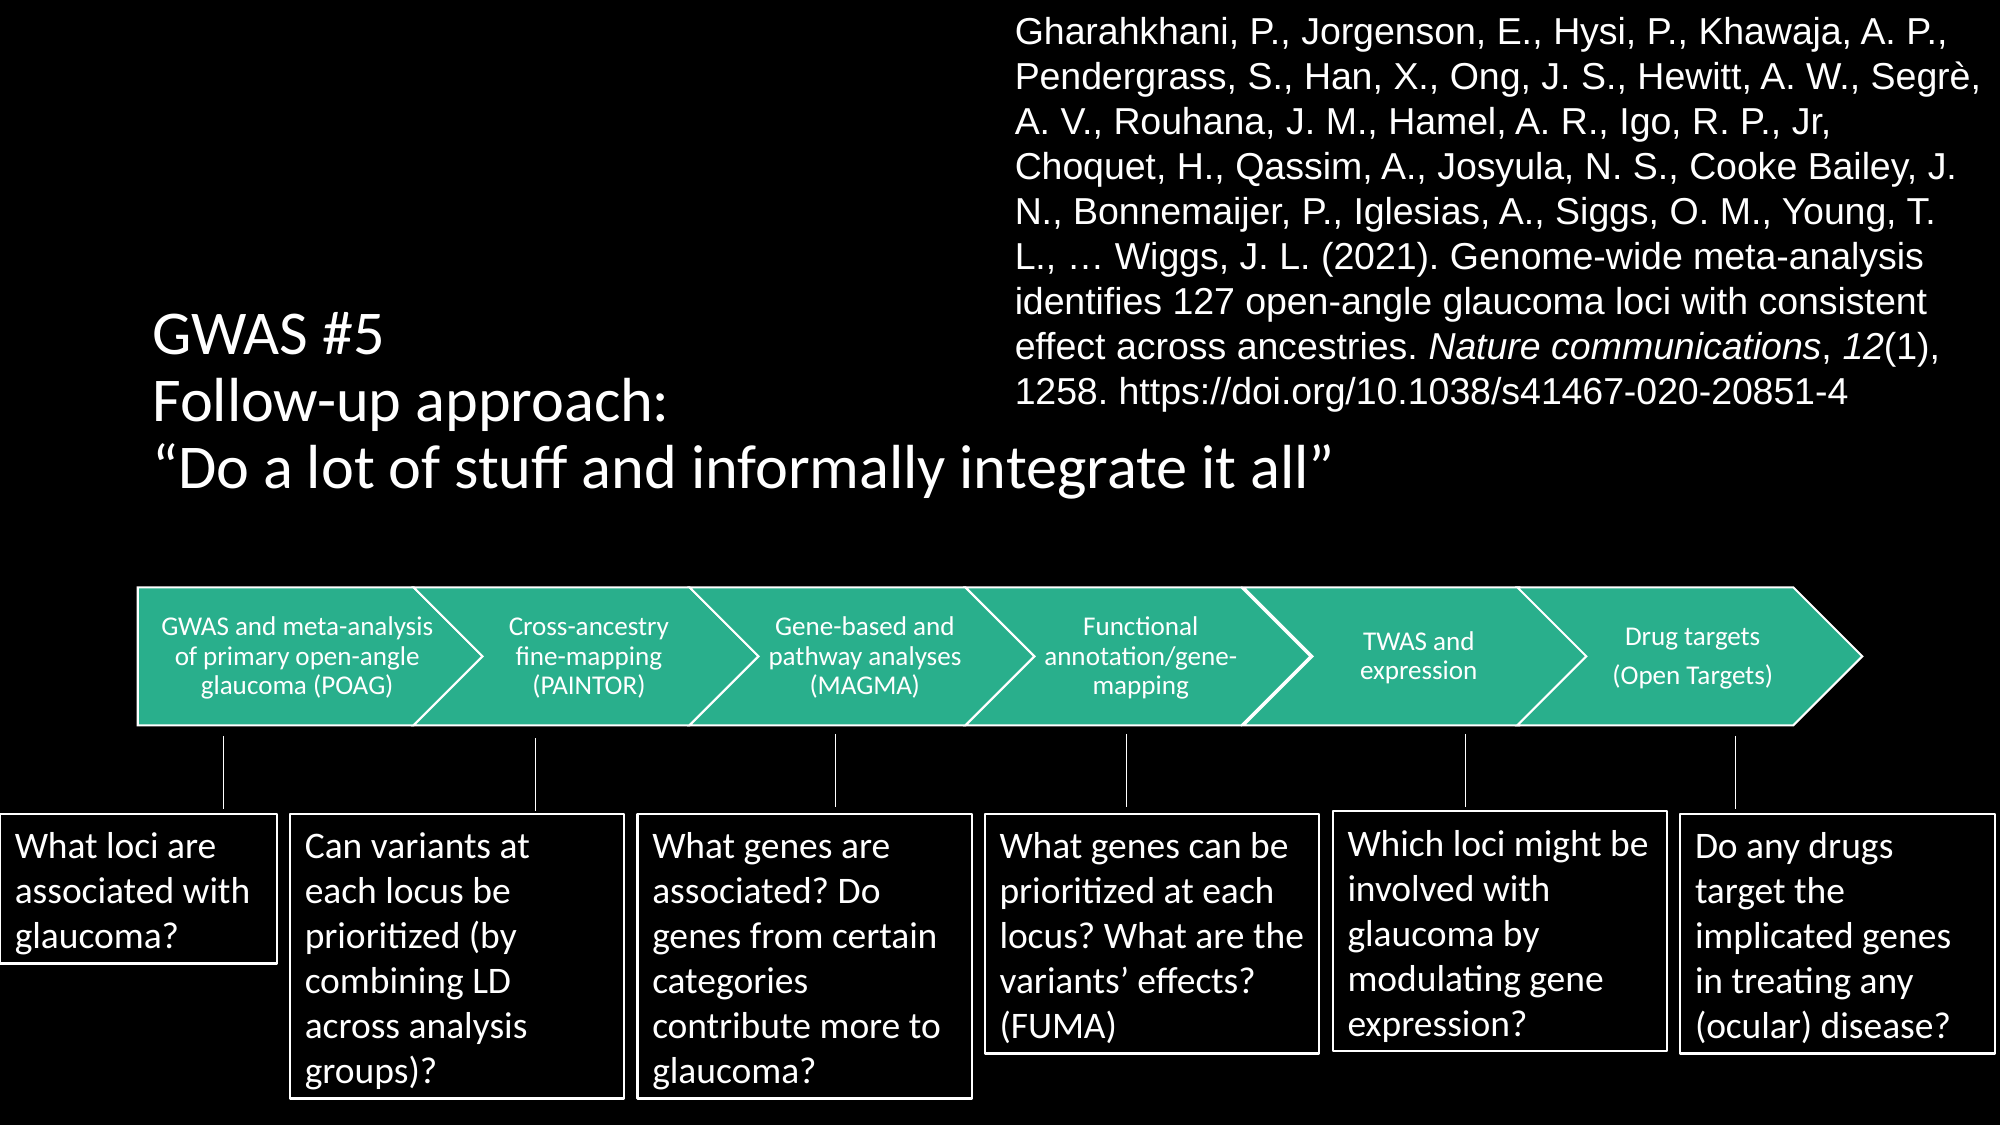

Gharahkhani, P., Jorgenson, E., Hysi, P., Khawaja, A. P., Pendergrass, S., Han, X., Ong, J. S., Hewitt, A. W., Segrè, A. V., Rouhana, J. M., Hamel, A. R., Igo, R. P., Jr, Choquet, H., Qassim, A., Josyula, N. S., Cooke Bailey, J. N., Bonnemaijer, P., Iglesias, A., Siggs, O. M., Young, T. L., … Wiggs, J. L. (2021). Genome-wide meta-analysis identifies 127 open-angle glaucoma loci with consistent effect across ancestries. Nature communications, 12(1), 1258. https://doi.org/10.1038/s41467-020-20851-4
# GWAS #5 Follow-up approach: “Do a lot of stuff and informally integrate it all”
GWAS and meta-analysis of primary open-angle glaucoma (POAG)
Cross-ancestry fine-mapping (PAINTOR)
Gene-based and pathway analyses (MAGMA)
Functional annotation/gene-mapping
TWAS and expression
Drug targets
(Open Targets)
Which loci might be involved with glaucoma by modulating gene expression?
What loci are associated with glaucoma?
Can variants at each locus be prioritized (by combining LD across analysis groups)?
What genes are associated? Do genes from certain categories contribute more to glaucoma?
What genes can be prioritized at each locus? What are the variants’ effects? (FUMA)
Do any drugs target the implicated genes in treating any (ocular) disease?